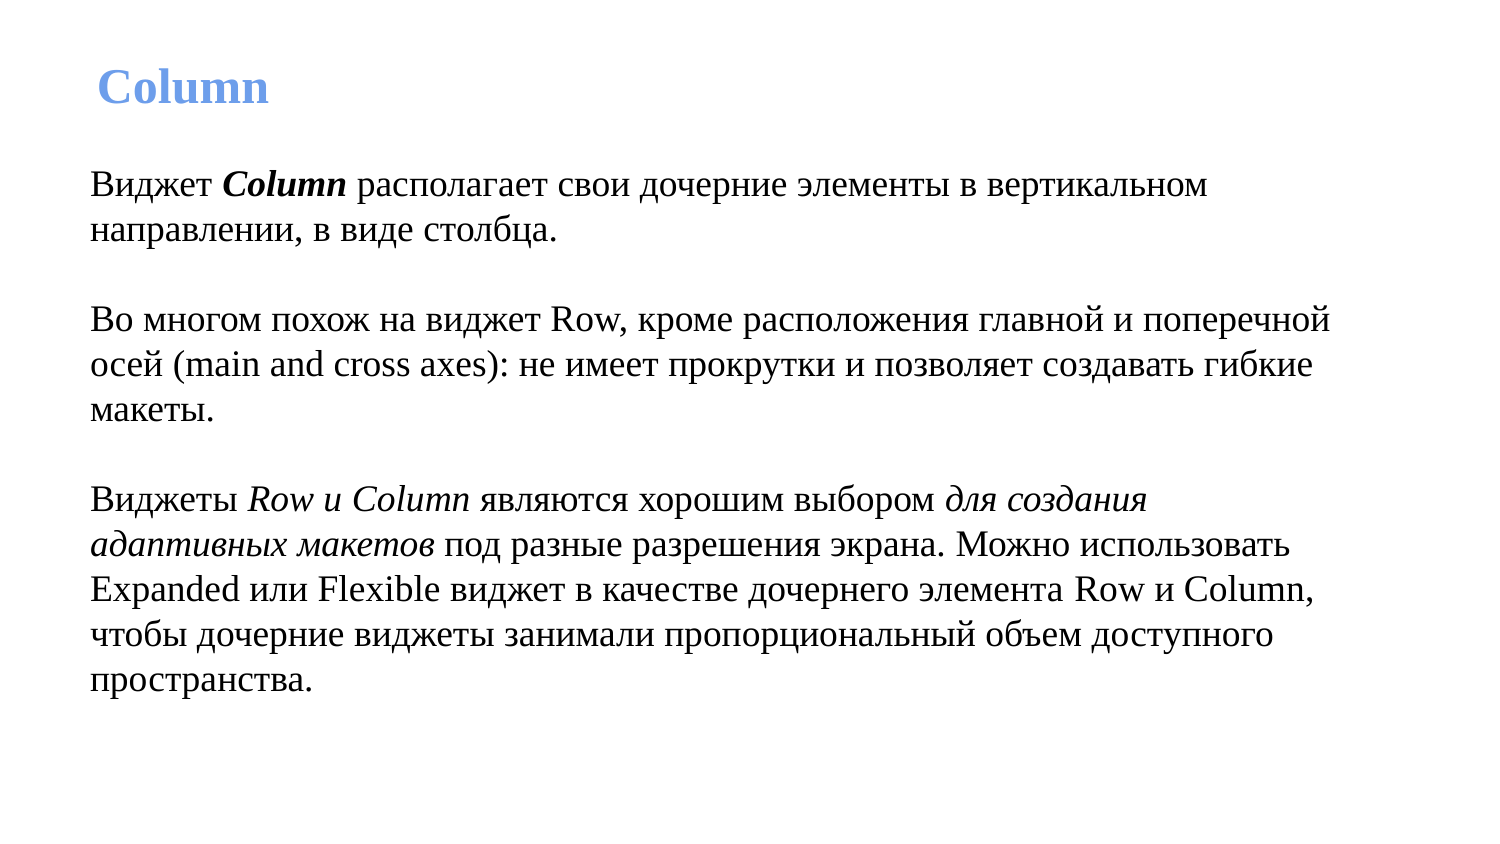

Column
Виджет Column располагает свои дочерние элементы в вертикальном направлении, в виде столбца.

Во многом похож на виджет Row, кроме расположения главной и поперечной осей (main and cross axes): не имеет прокрутки и позволяет создавать гибкие макеты.

Виджеты Row и Column являются хорошим выбором для создания адаптивных макетов под разные разрешения экрана. Можно использовать Expanded или Flexible виджет в качестве дочернего элемента Row и Column, чтобы дочерние виджеты занимали пропорциональный объем доступного пространства.